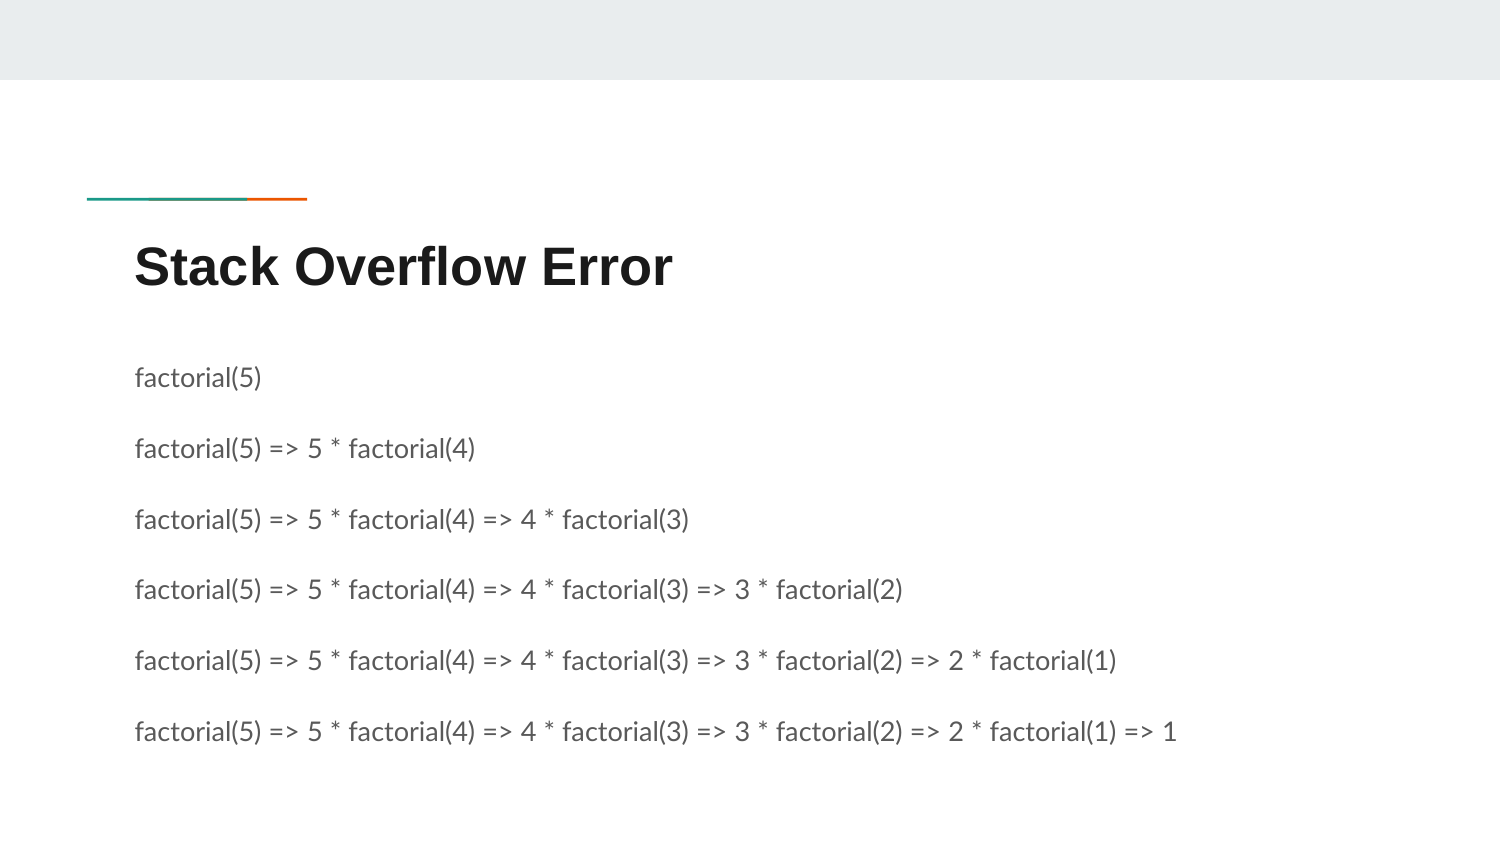

# Stack Overflow Error
factorial(5)
factorial(5) => 5 * factorial(4)
factorial(5) => 5 * factorial(4) => 4 * factorial(3)
factorial(5) => 5 * factorial(4) => 4 * factorial(3) => 3 * factorial(2)
factorial(5) => 5 * factorial(4) => 4 * factorial(3) => 3 * factorial(2) => 2 * factorial(1)
factorial(5) => 5 * factorial(4) => 4 * factorial(3) => 3 * factorial(2) => 2 * factorial(1) => 1